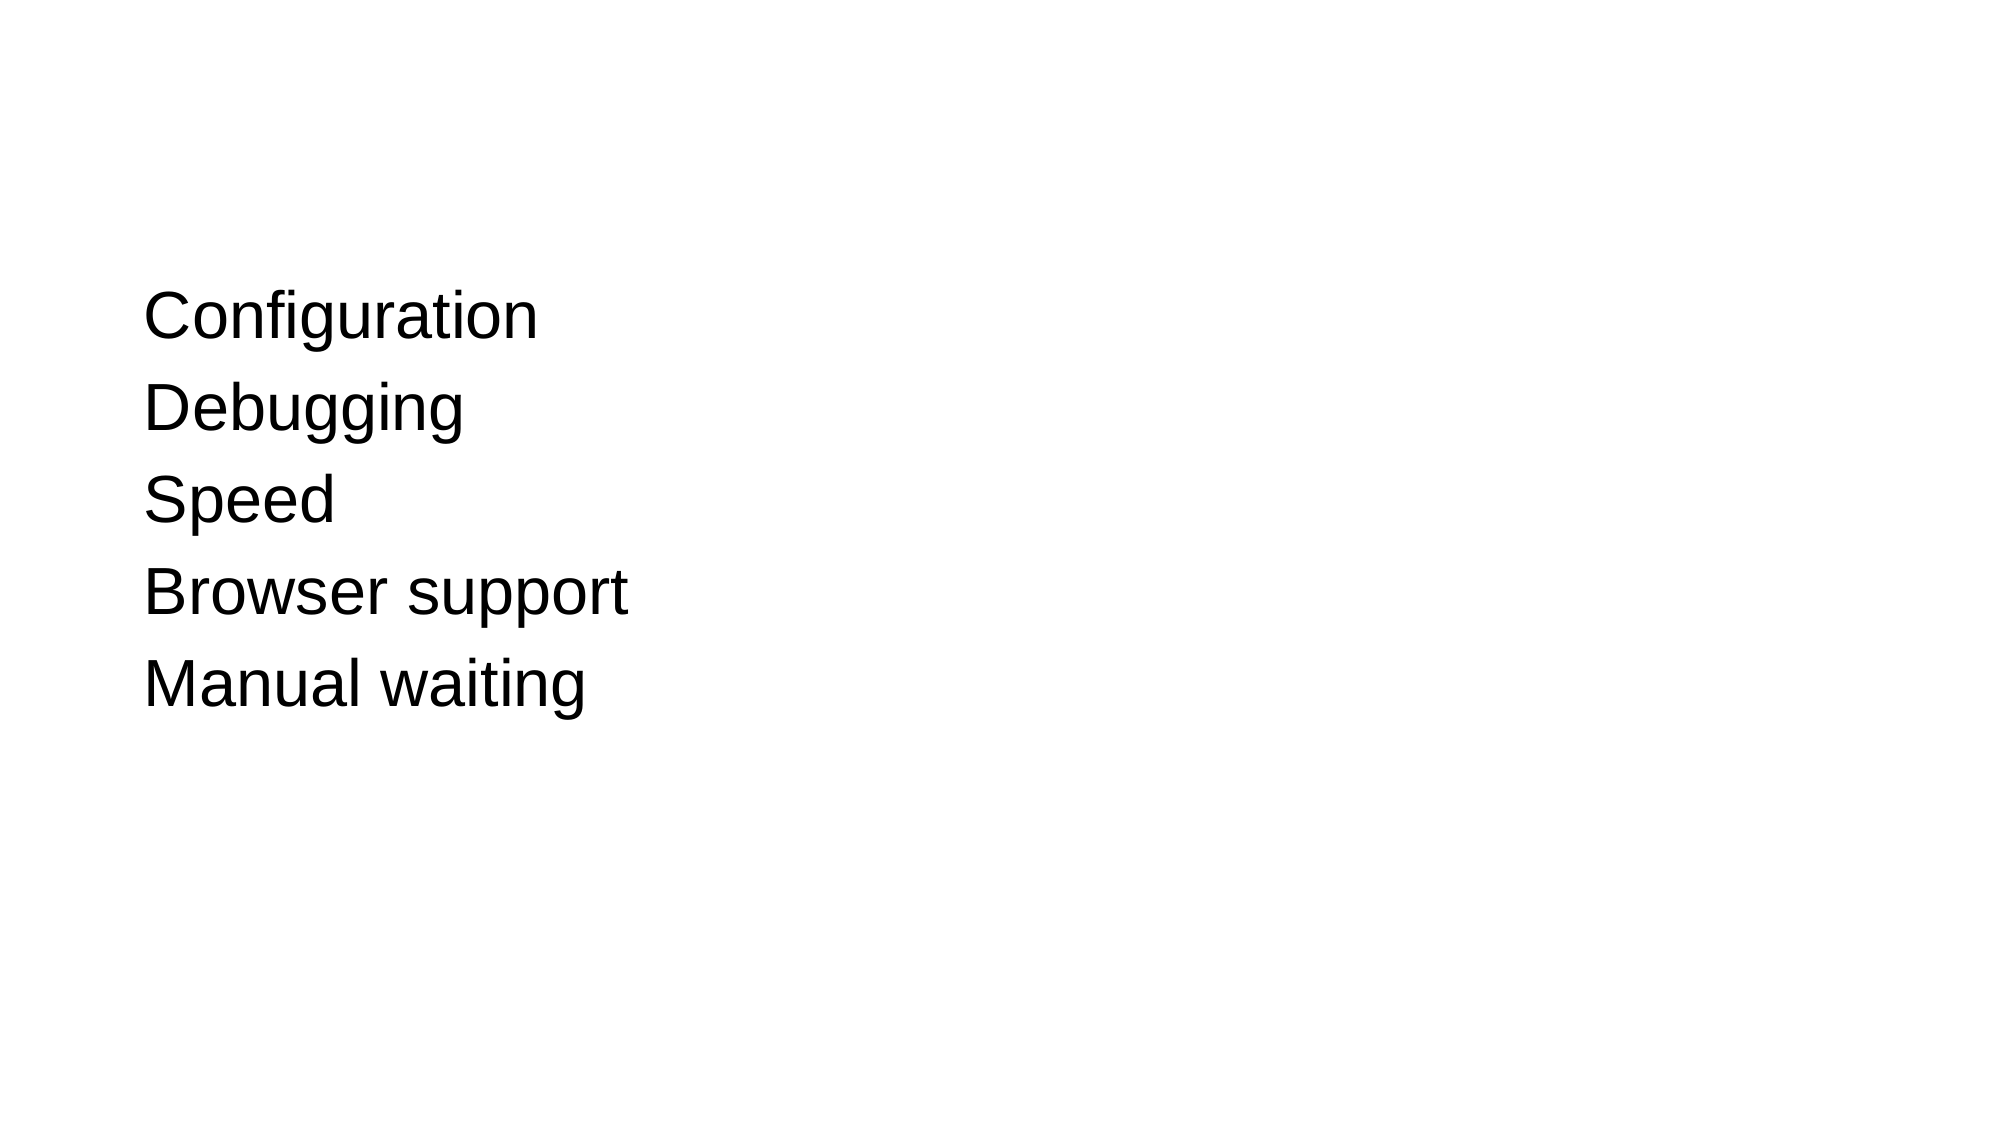

Configuration
Debugging
Speed
Browser support
Manual waiting